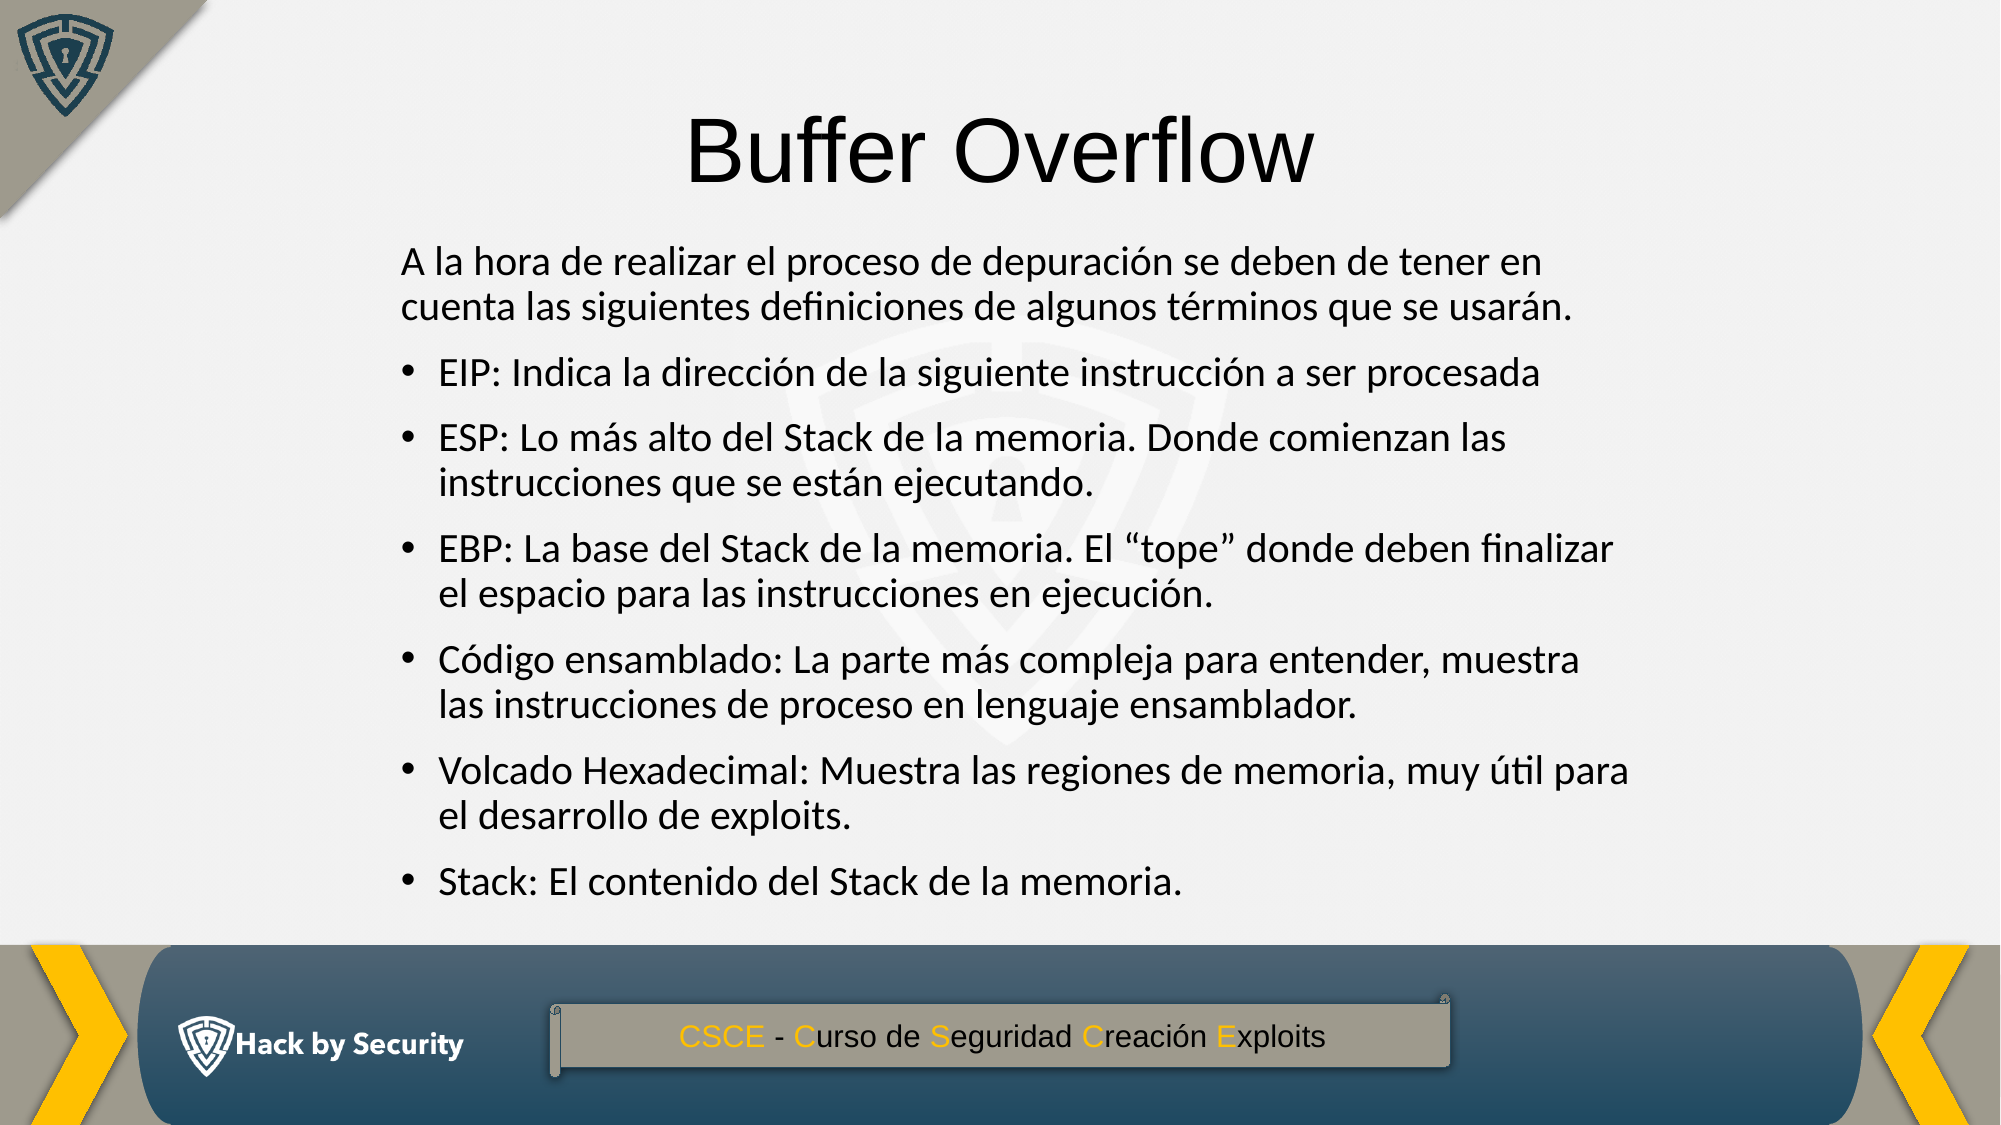

Buffer Overflow
A la hora de realizar el proceso de depuración se deben de tener en cuenta las siguientes definiciones de algunos términos que se usarán.
EIP: Indica la dirección de la siguiente instrucción a ser procesada
ESP: Lo más alto del Stack de la memoria. Donde comienzan las instrucciones que se están ejecutando.
EBP: La base del Stack de la memoria. El “tope” donde deben finalizar el espacio para las instrucciones en ejecución.
Código ensamblado: La parte más compleja para entender, muestra las instrucciones de proceso en lenguaje ensamblador.
Volcado Hexadecimal: Muestra las regiones de memoria, muy útil para el desarrollo de exploits.
Stack: El contenido del Stack de la memoria.